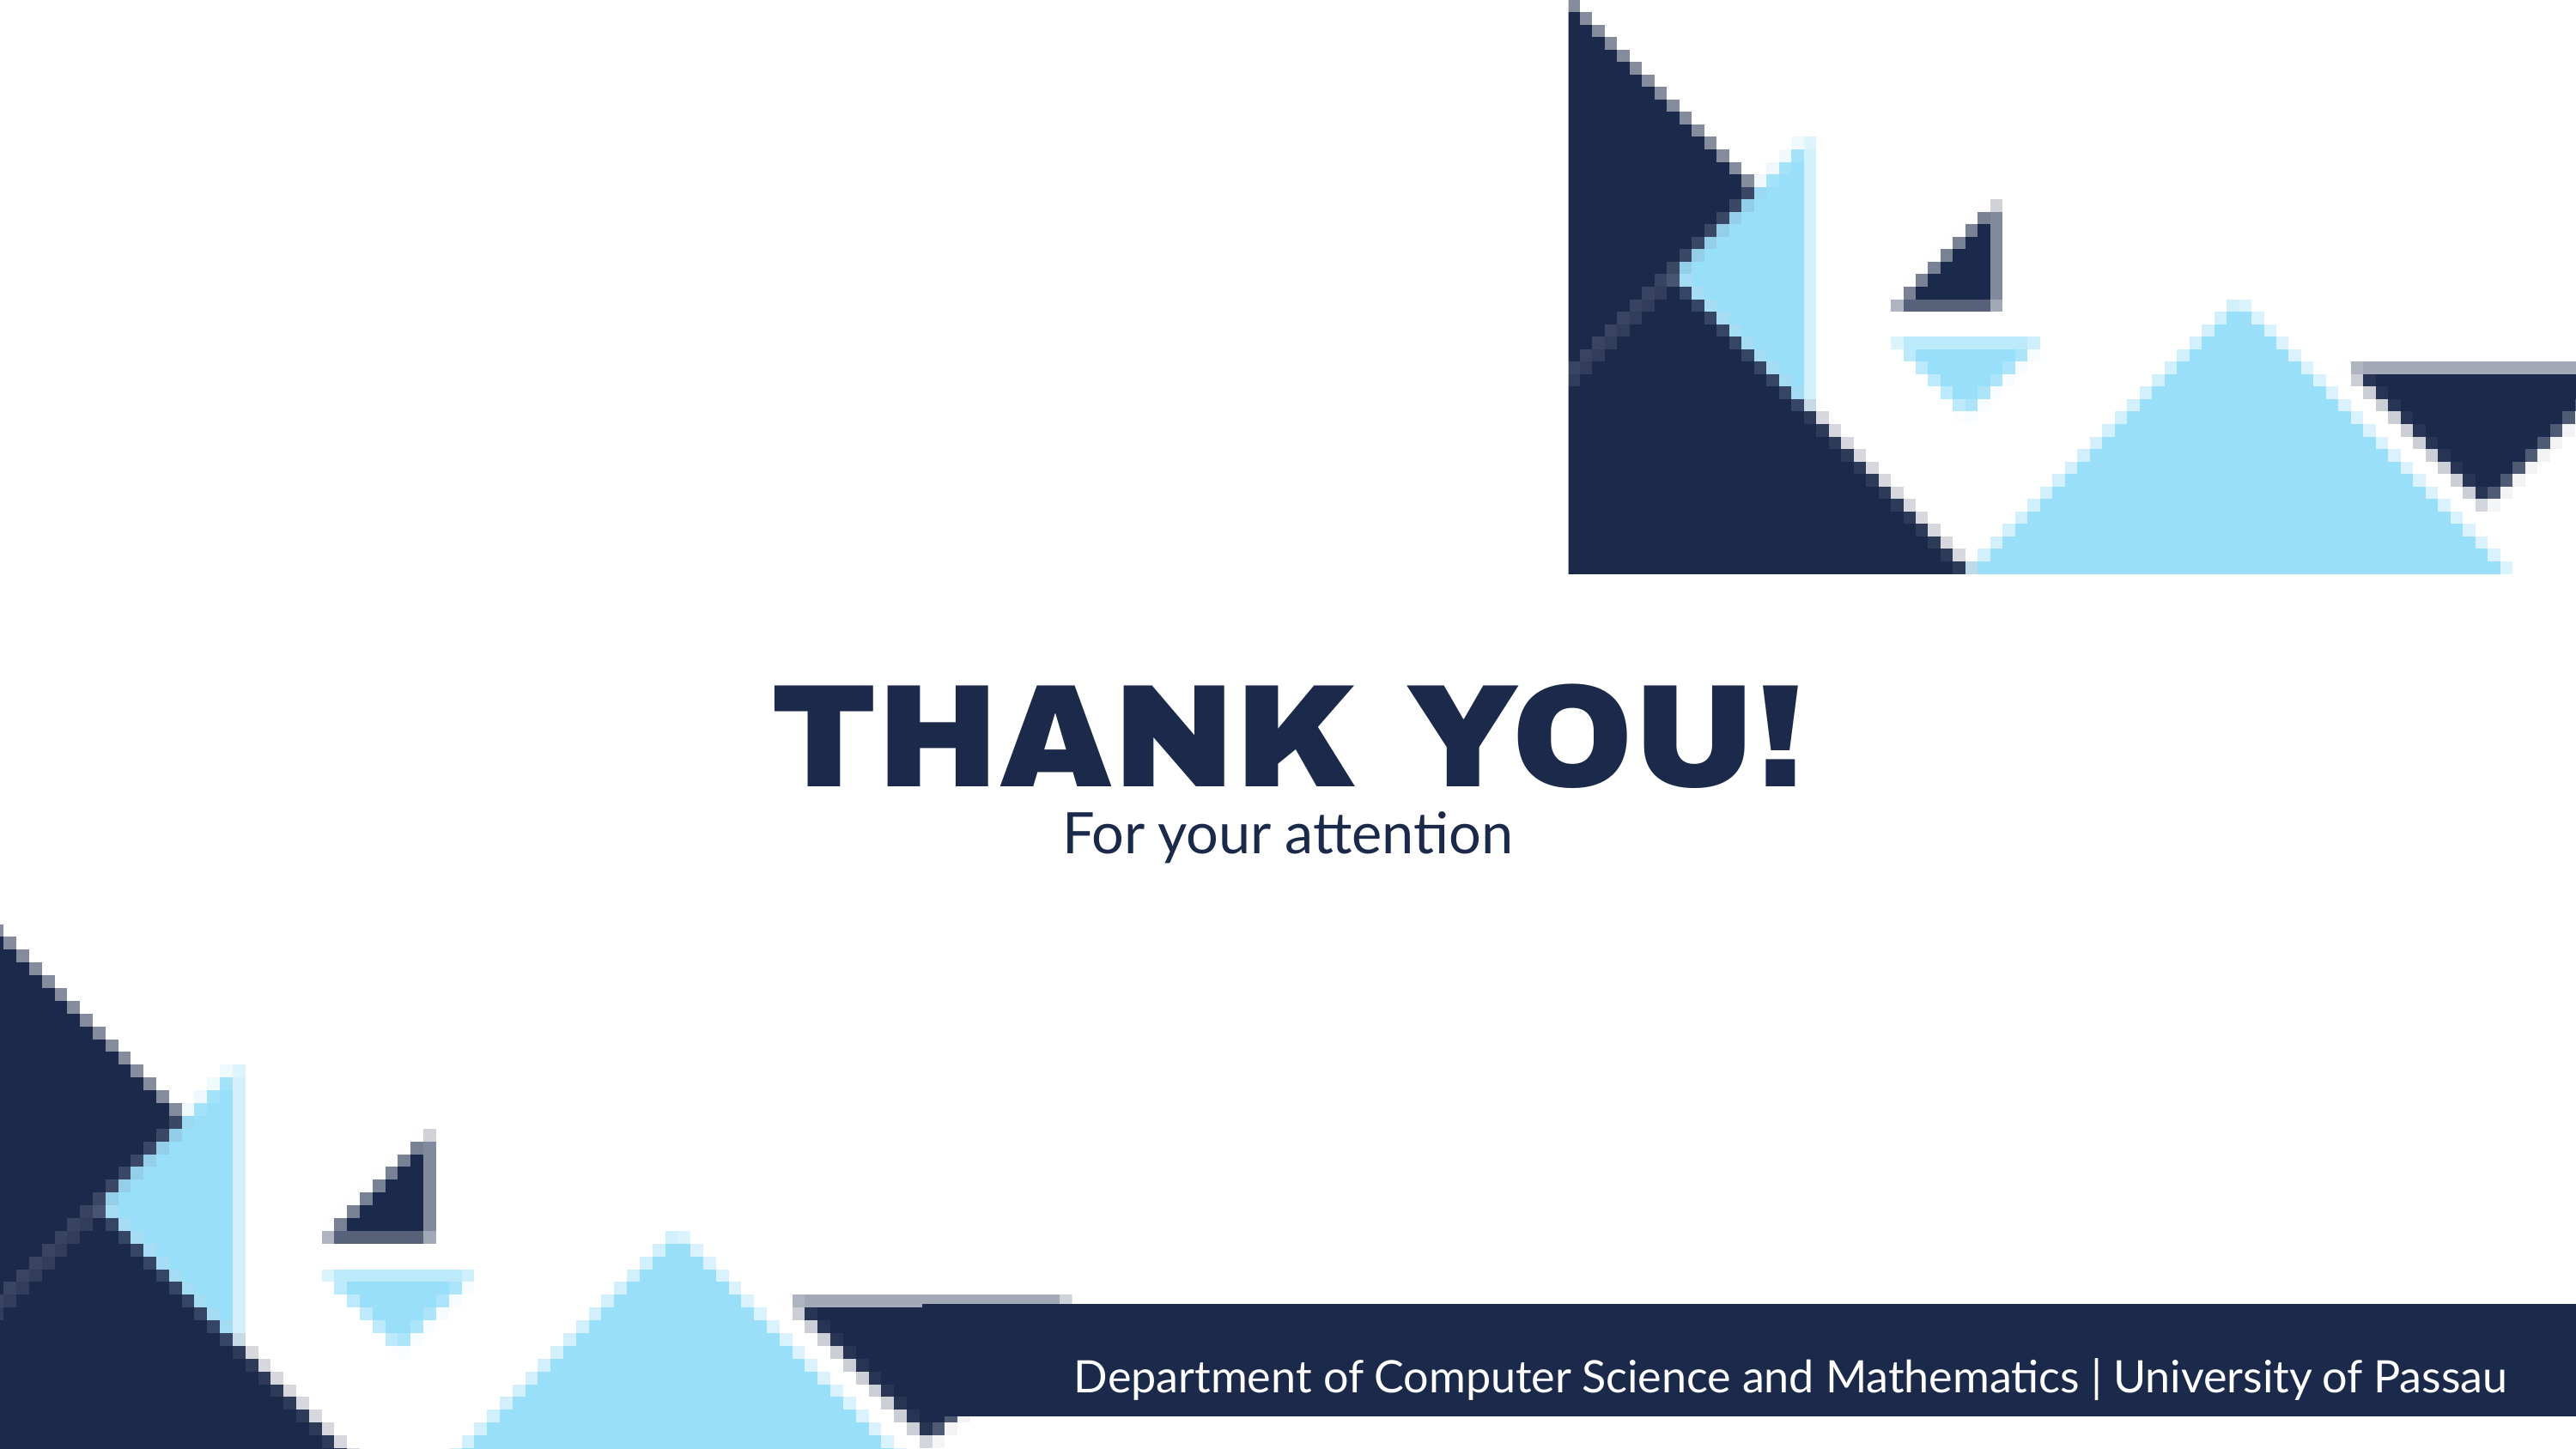

THANK YOU!
For your attention

Department of Computer Science and Mathematics | University of Passau